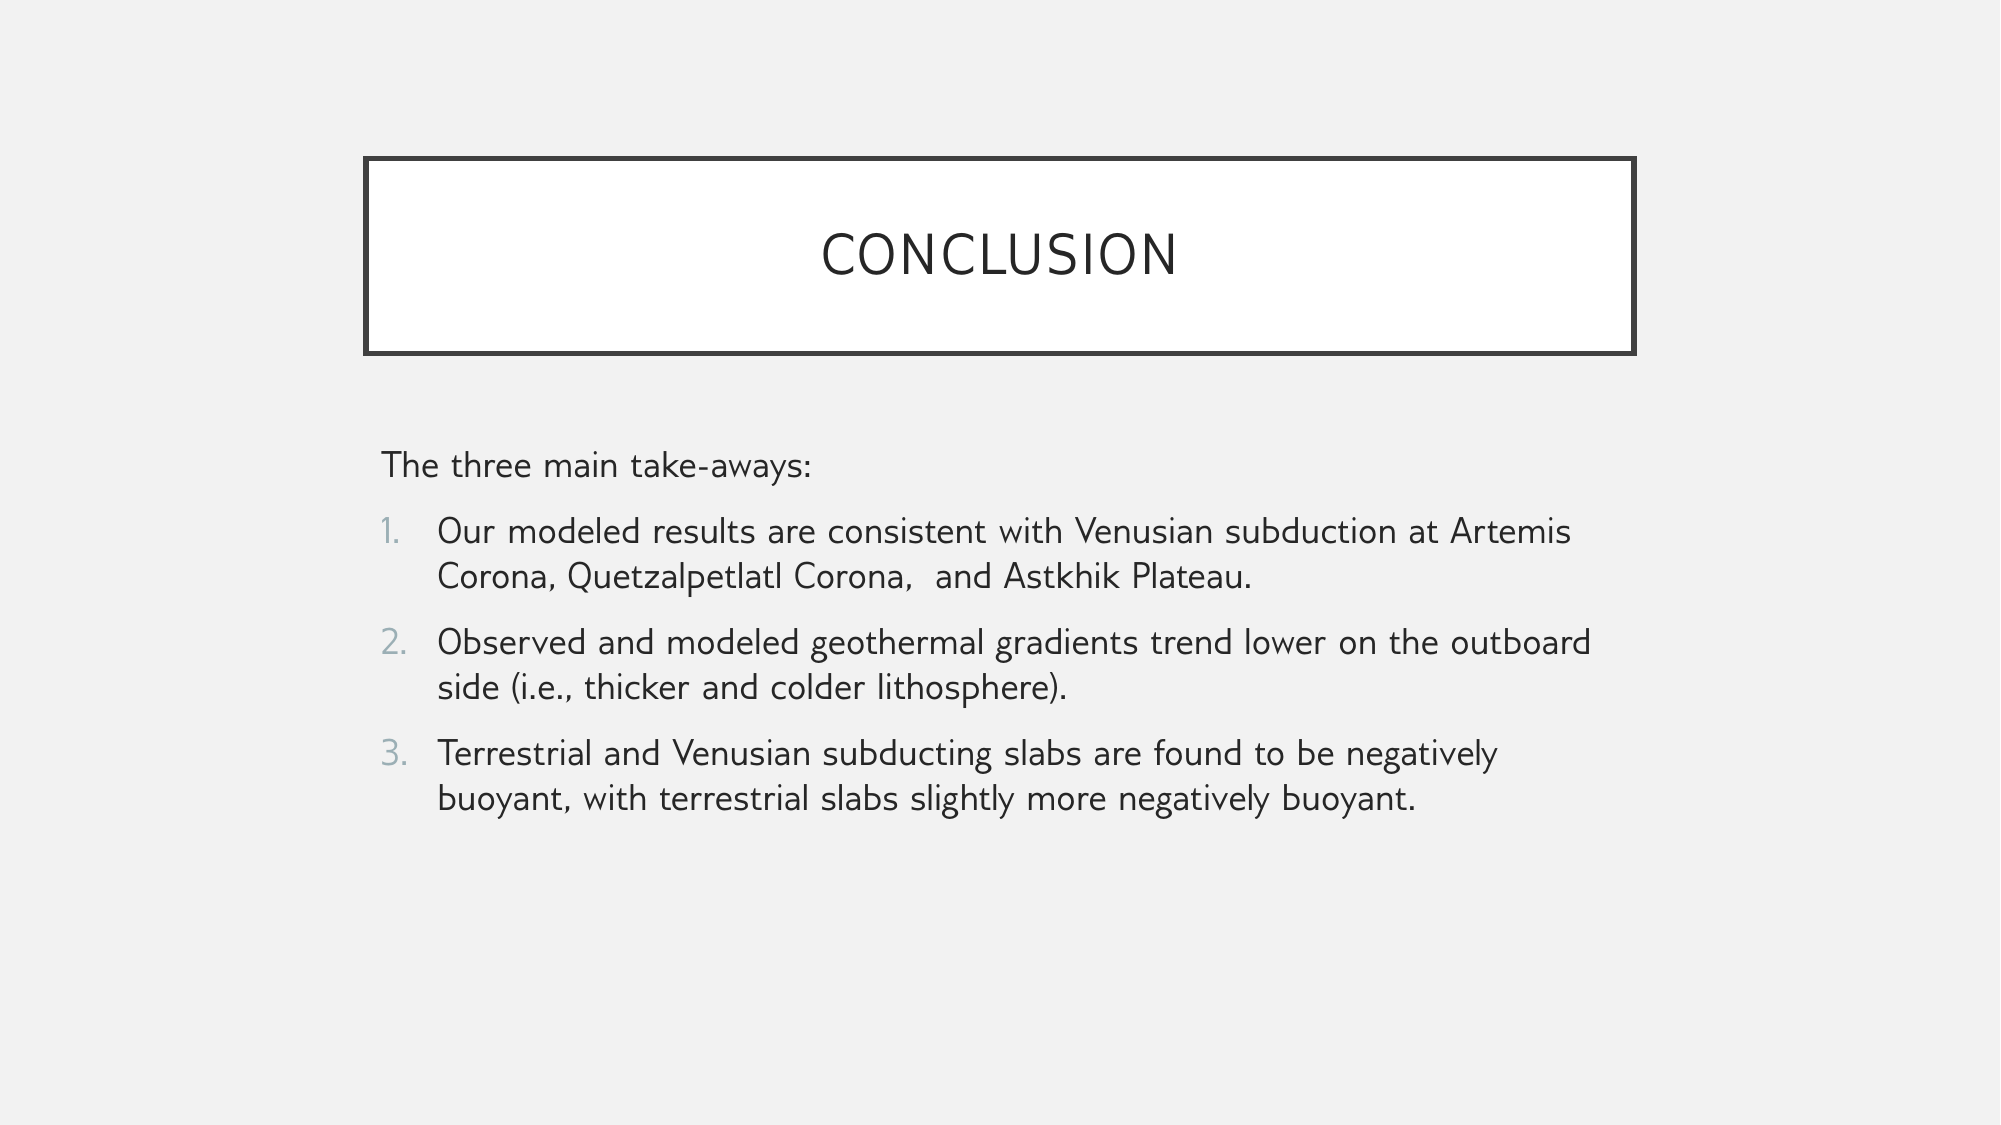

# Conclusion
The three main take-aways:
Our modeled results are consistent with Venusian subduction at Artemis Corona, Quetzalpetlatl Corona,  and Astkhik Plateau.
Observed and modeled geothermal gradients trend lower on the outboard side (i.e., thicker and colder lithosphere).
Terrestrial and Venusian subducting slabs are found to be negatively buoyant, with terrestrial slabs slightly more negatively buoyant.